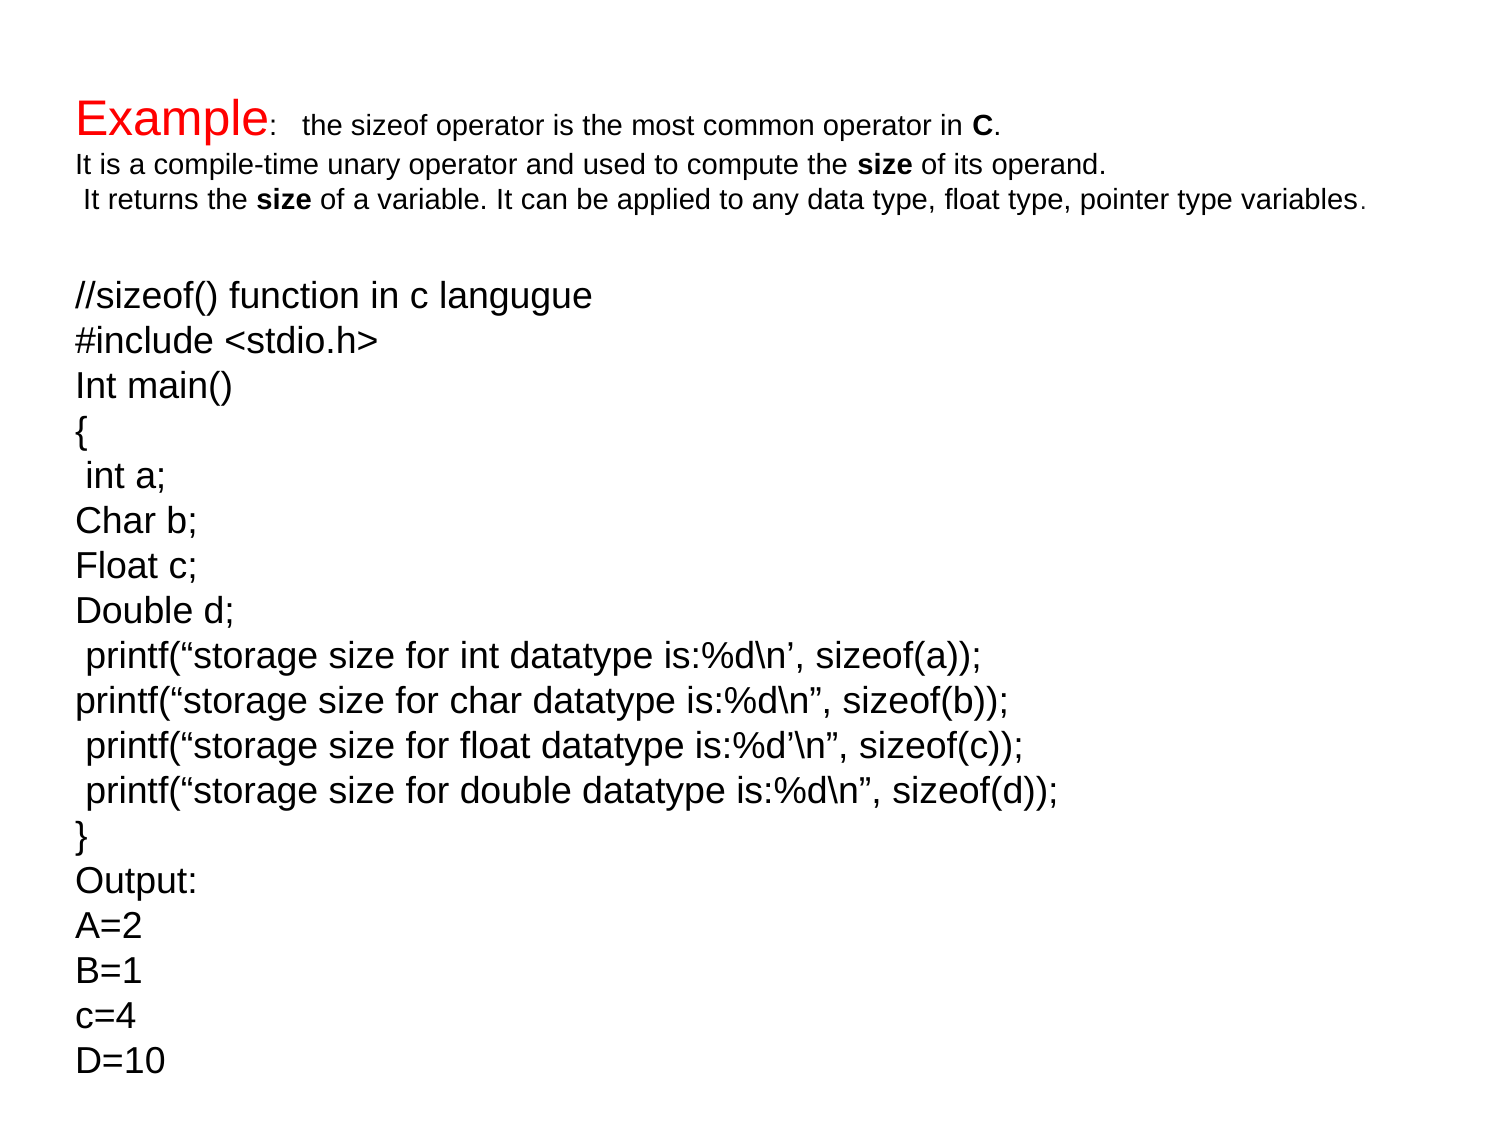

# Example:   the sizeof operator is the most common operator in C. It is a compile-time unary operator and used to compute the size of its operand. It returns the size of a variable. It can be applied to any data type, float type, pointer type variables.
//sizeof() function in c langugue
#include <stdio.h>
Int main()
{
 int a;
Char b;
Float c;
Double d;
 printf(“storage size for int datatype is:%d\n’, sizeof(a));
printf(“storage size for char datatype is:%d\n”, sizeof(b));
 printf(“storage size for float datatype is:%d’\n”, sizeof(c));
 printf(“storage size for double datatype is:%d\n”, sizeof(d));
}
Output:
A=2
B=1
c=4
D=10